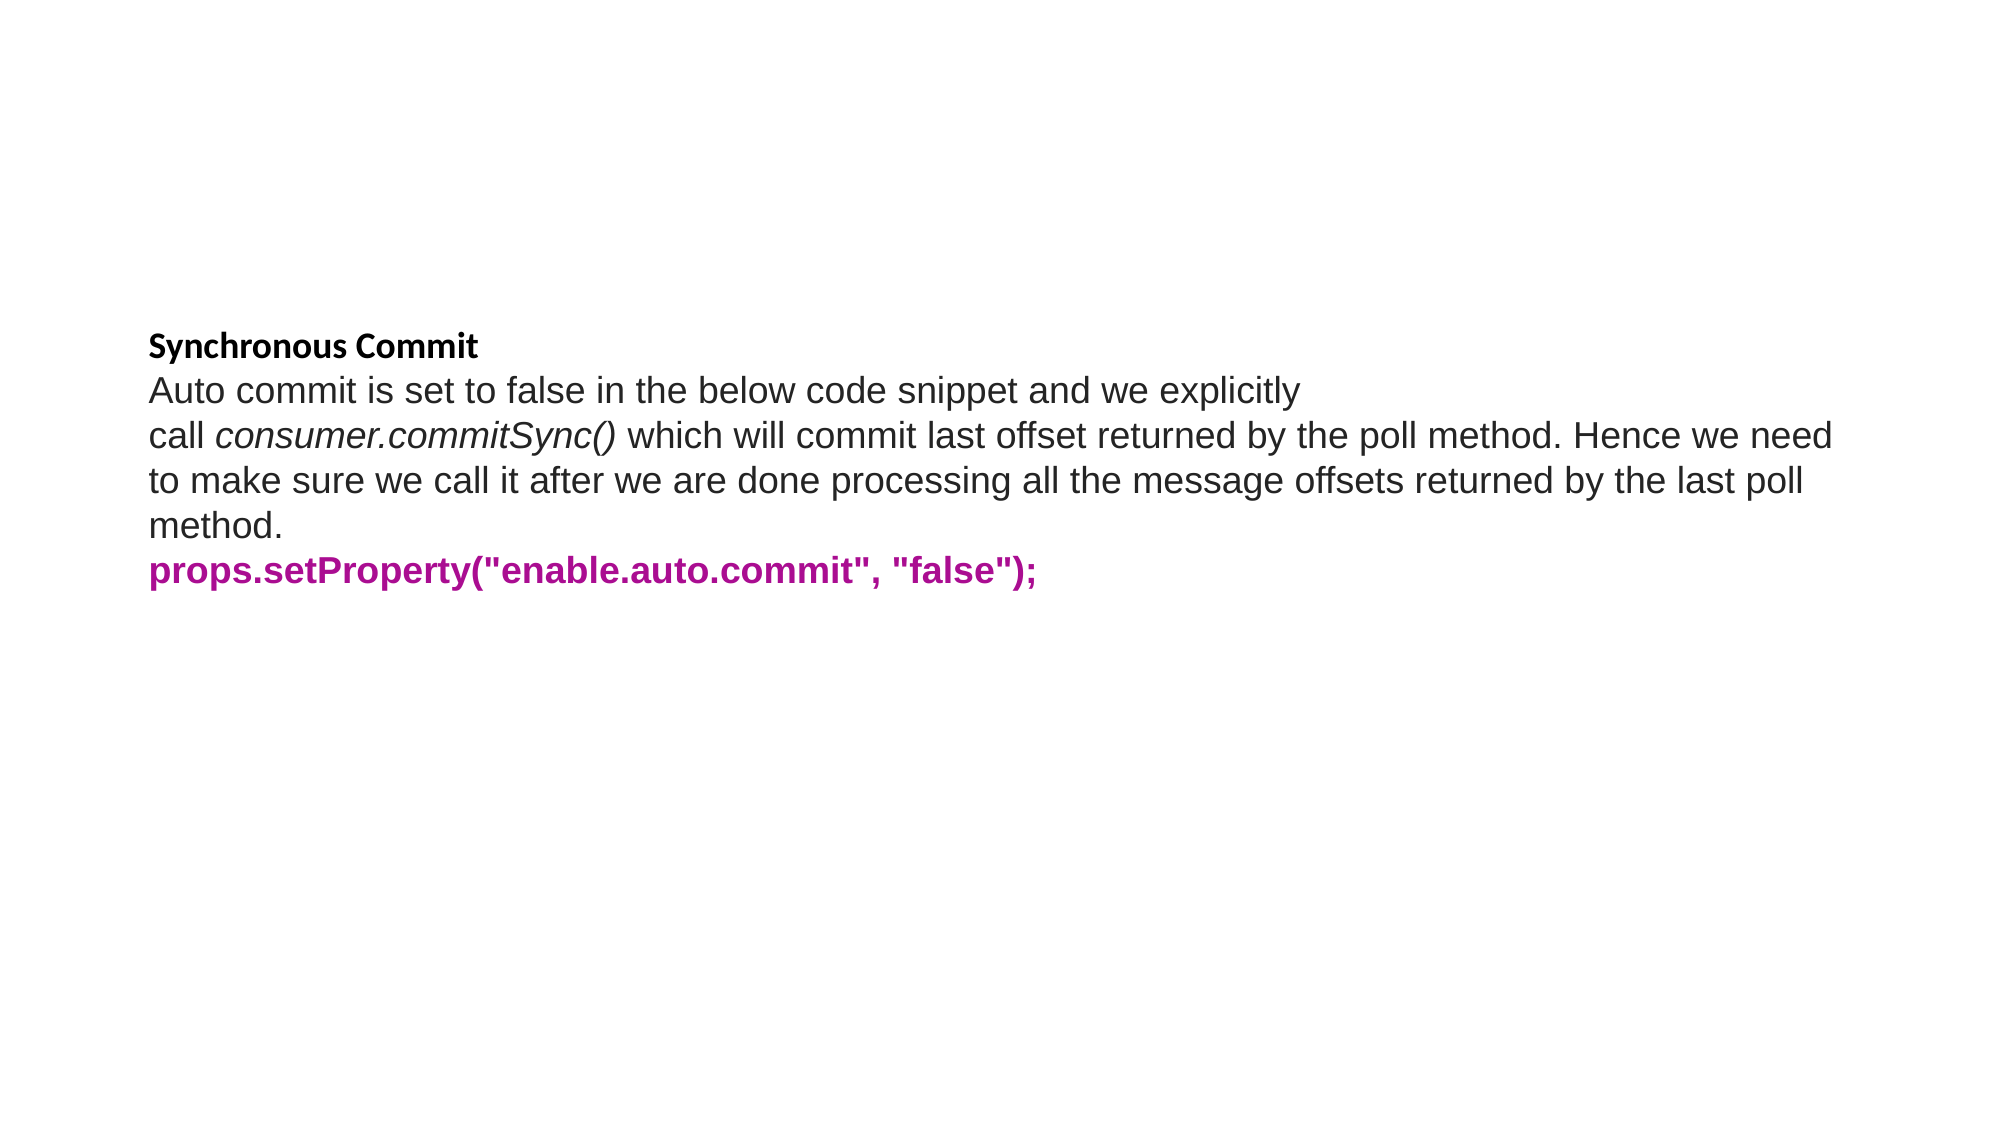

Synchronous Commit
Auto commit is set to false in the below code snippet and we explicitly call consumer.commitSync() which will commit last offset returned by the poll method. Hence we need to make sure we call it after we are done processing all the message offsets returned by the last poll method.
props.setProperty("enable.auto.commit", "false");